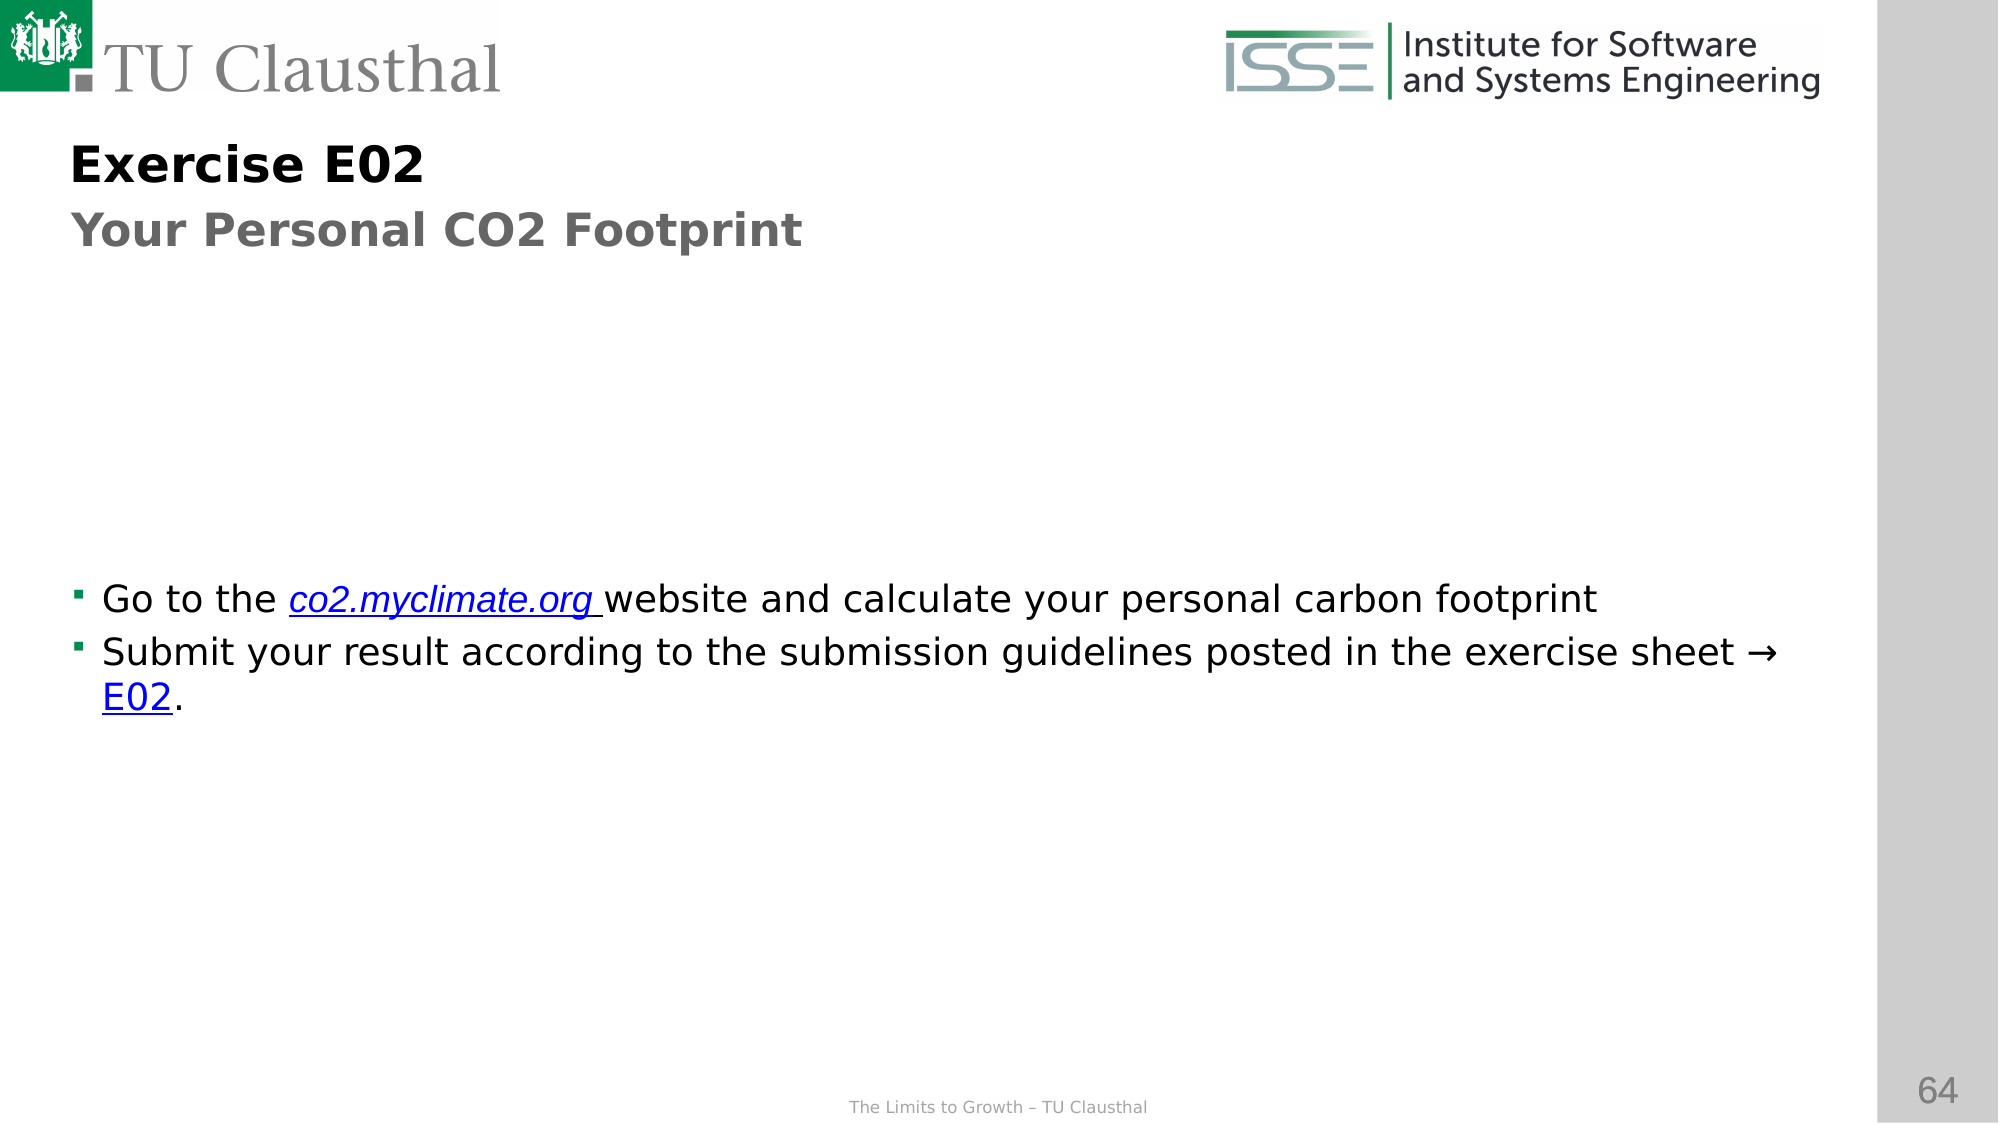

Exercise E02
Your Personal CO2 Footprint

Go to the co2.myclimate.org website and calculate your personal carbon footprint
Submit your result according to the submission guidelines posted in the exercise sheet → E02.